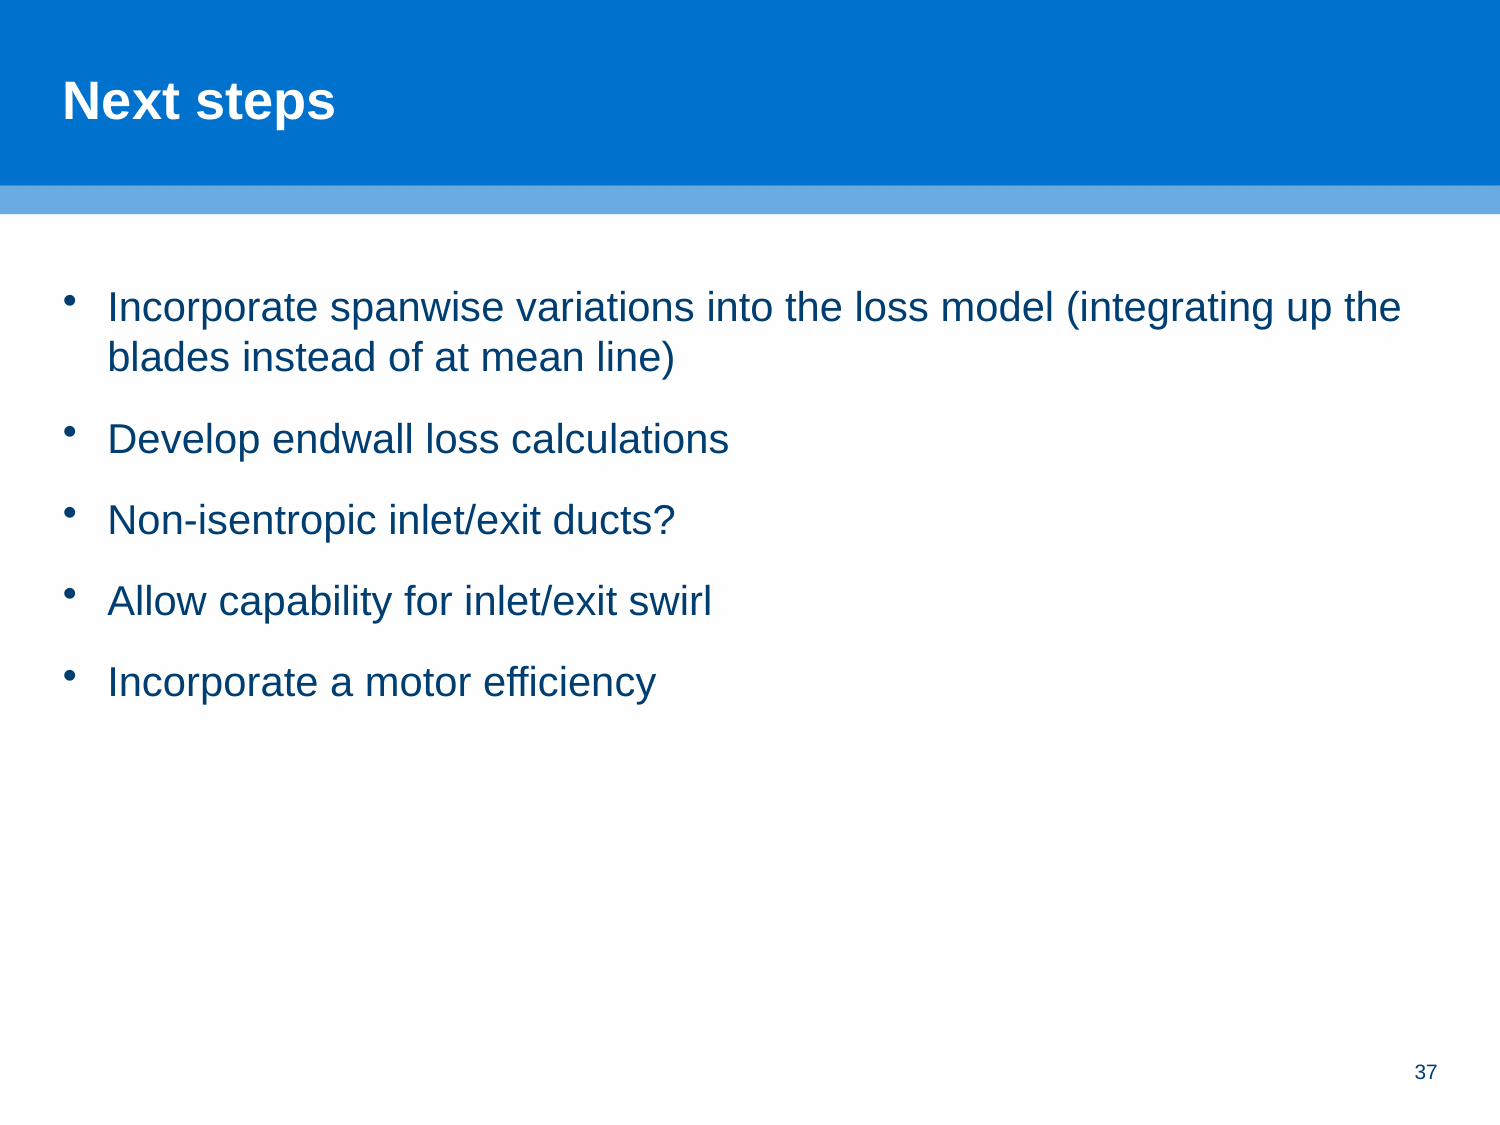

# Next steps
Incorporate spanwise variations into the loss model (integrating up the blades instead of at mean line)
Develop endwall loss calculations
Non-isentropic inlet/exit ducts?
Allow capability for inlet/exit swirl
Incorporate a motor efficiency
37